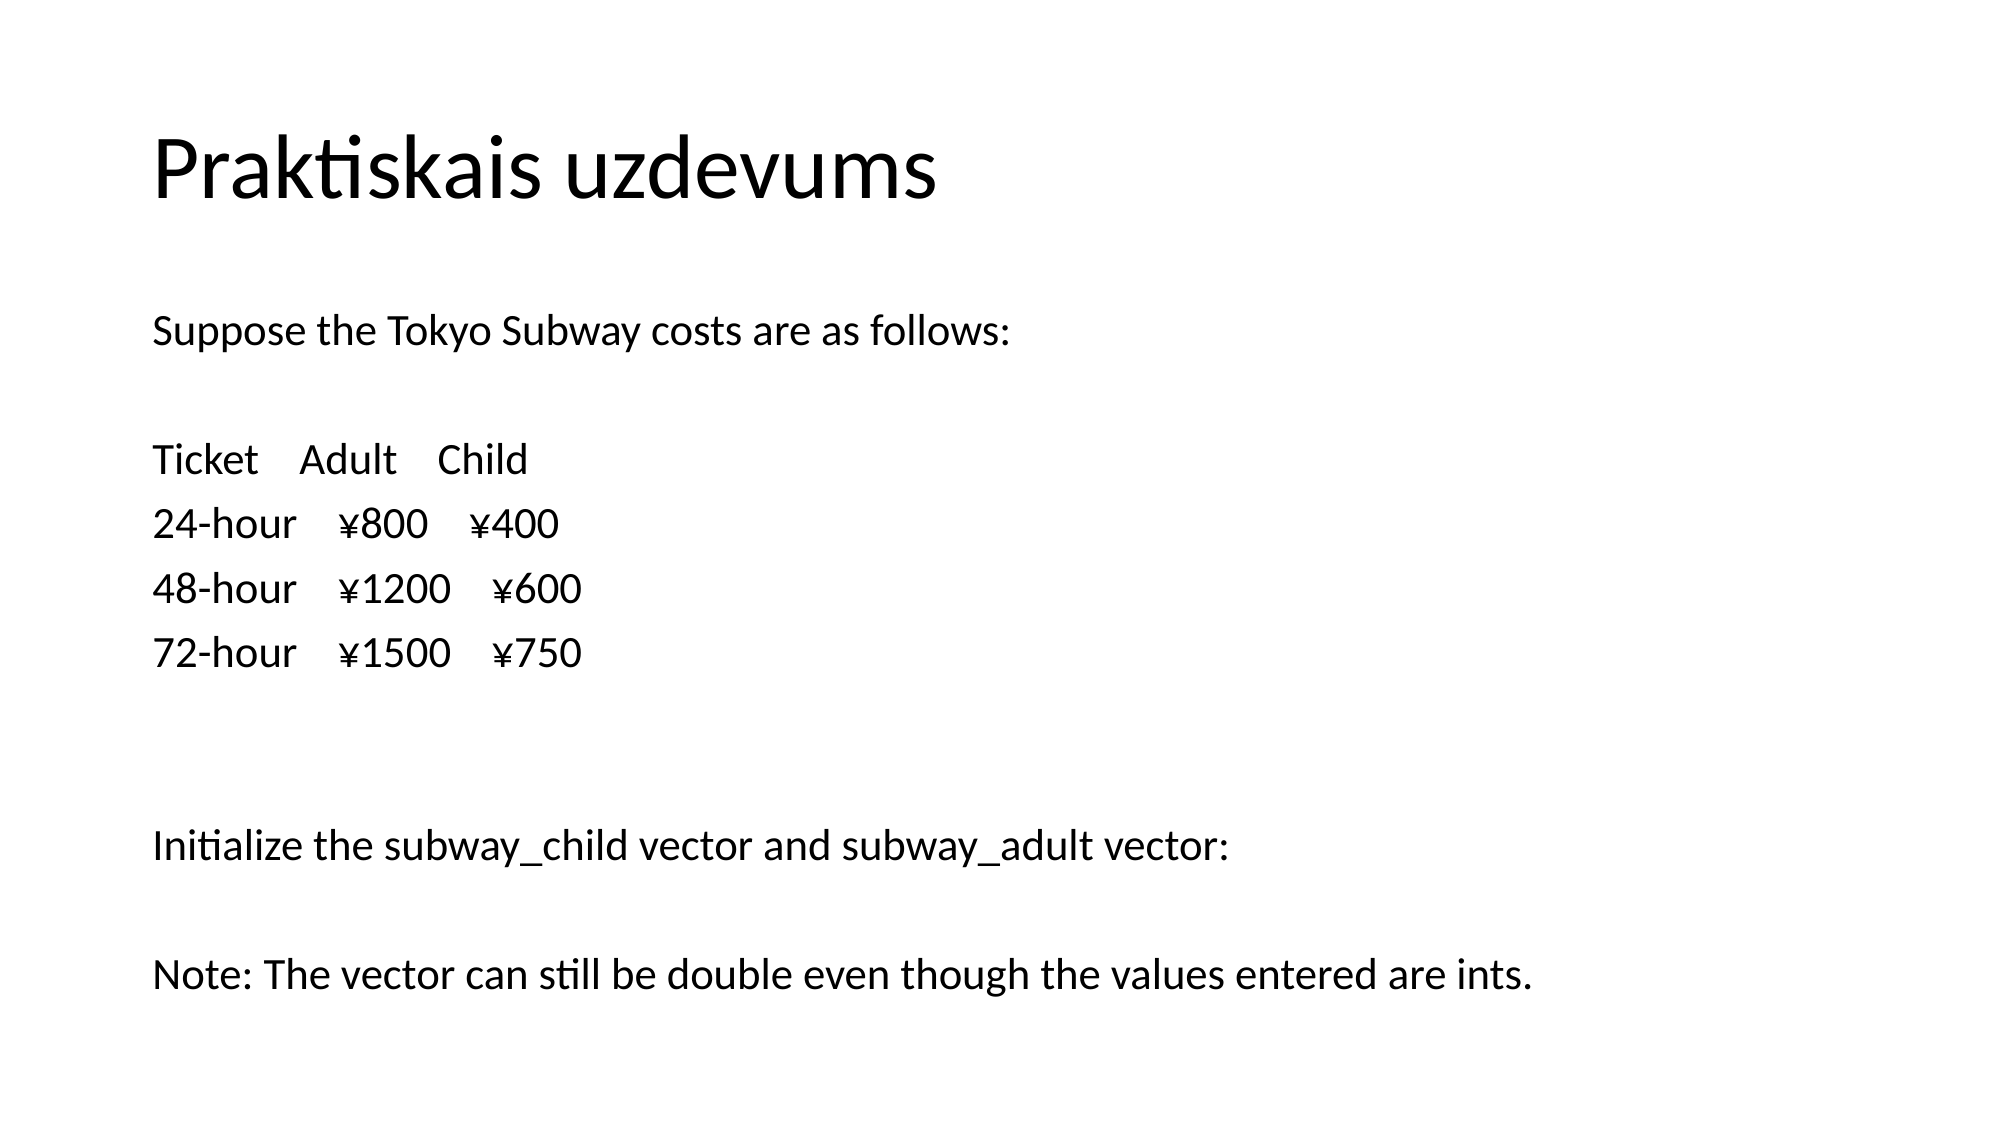

# Praktiskais uzdevums
Suppose the Tokyo Subway costs are as follows:

Ticket    Adult    Child
24-hour    ¥800    ¥400
48-hour    ¥1200    ¥600
72-hour    ¥1500    ¥750

Initialize the subway_child vector and subway_adult vector:

Note: The vector can still be double even though the values entered are ints.